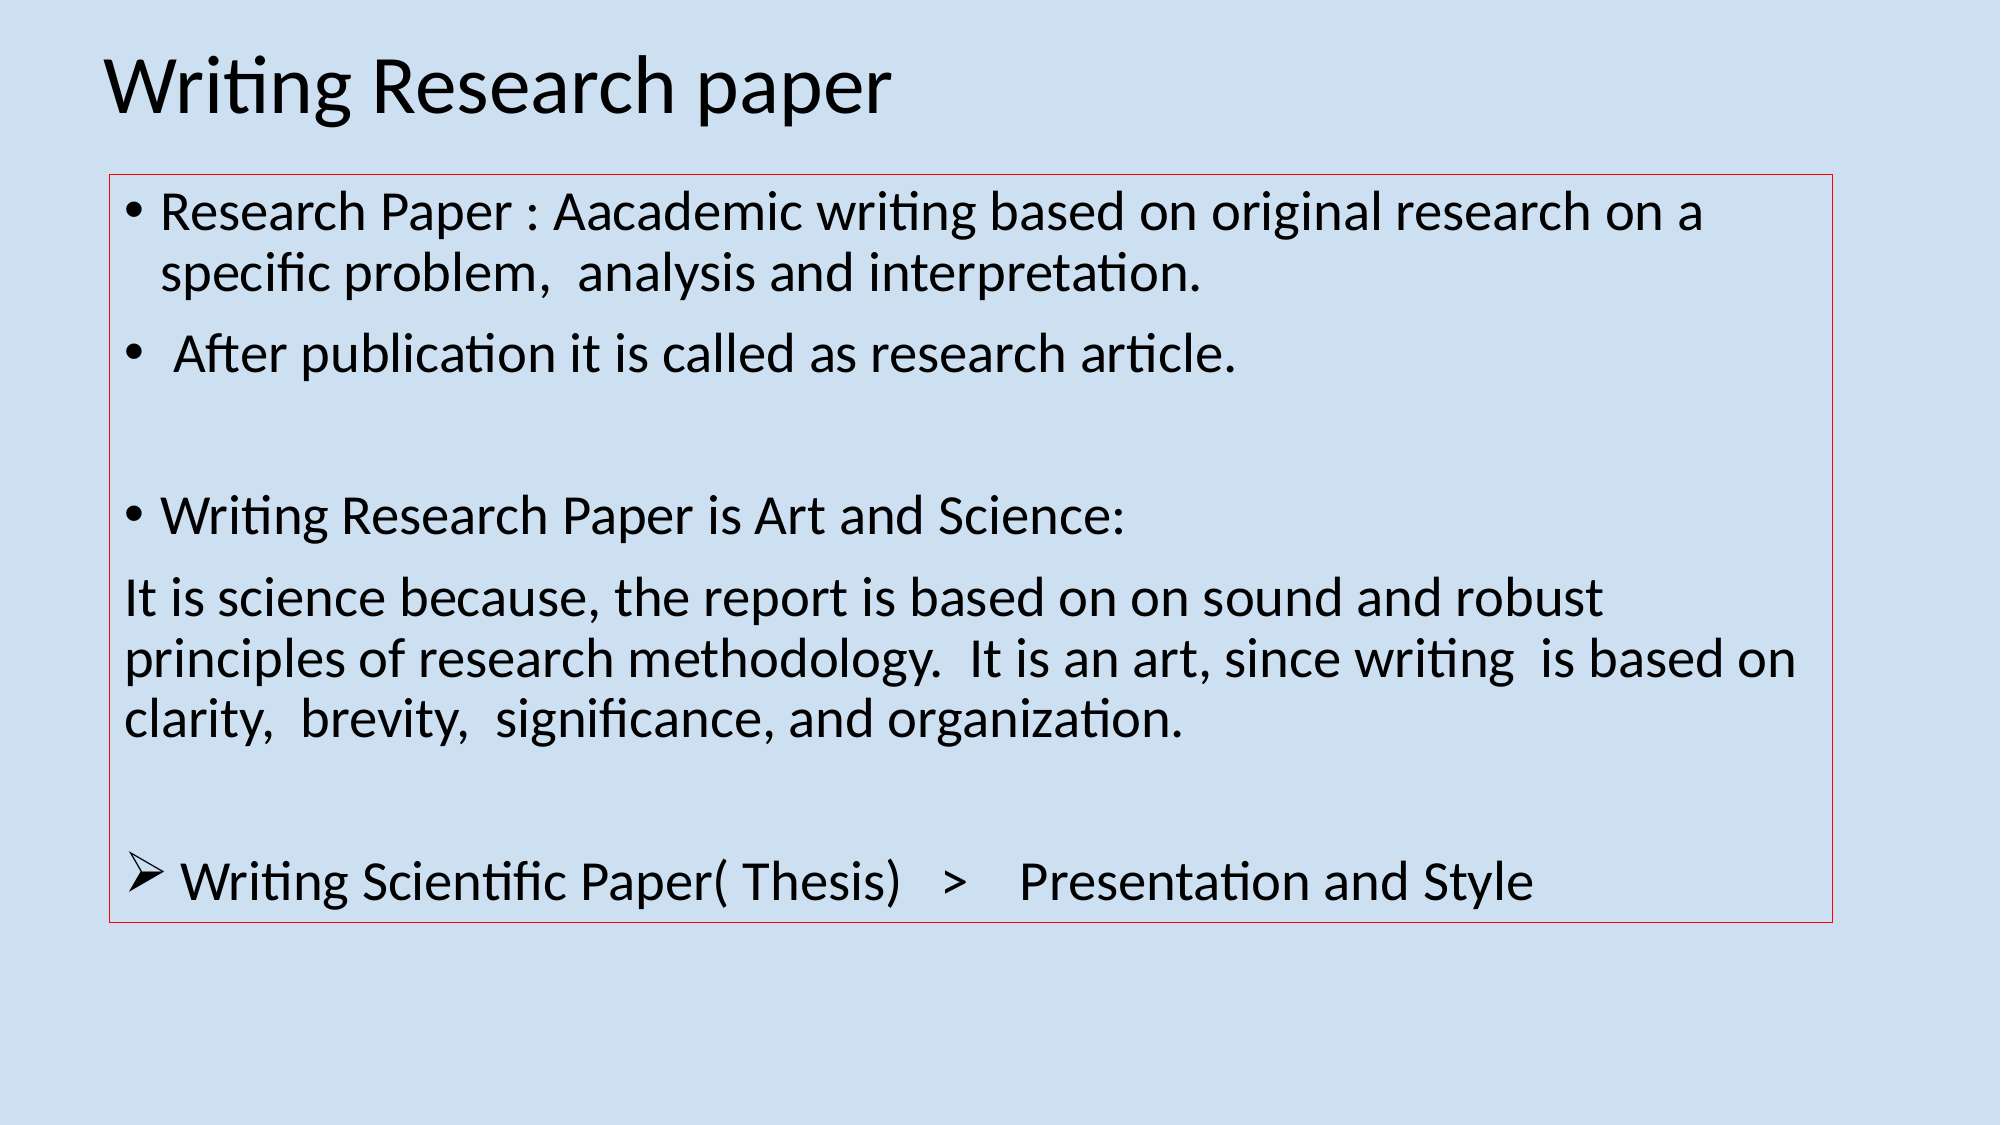

# Writing Research paper
Research Paper : Aacademic writing based on original research on a specific problem,  analysis and interpretation.
 After publication it is called as research article.

Writing Research Paper is Art and Science:
It is science because, the report is based on on sound and robust principles of research methodology.  It is an art, since writing  is based on  clarity,  brevity,  significance, and organization.

 Writing Scientific Paper( Thesis)   >    Presentation and Style